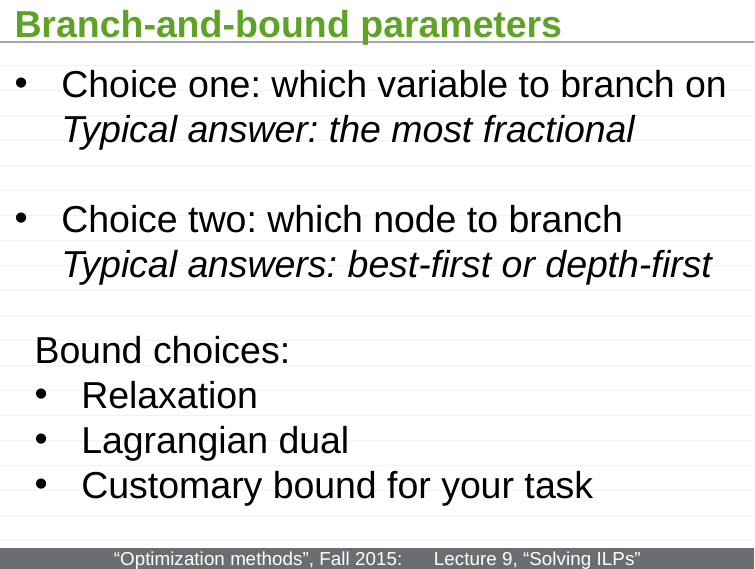

# Branch-and-bound parameters
Choice one: which variable to branch on
Typical answer: the most fractional

Choice two: which node to branch
Typical answers: best-first or depth-first
Bound choices:
Relaxation
Lagrangian dual
Customary bound for your task